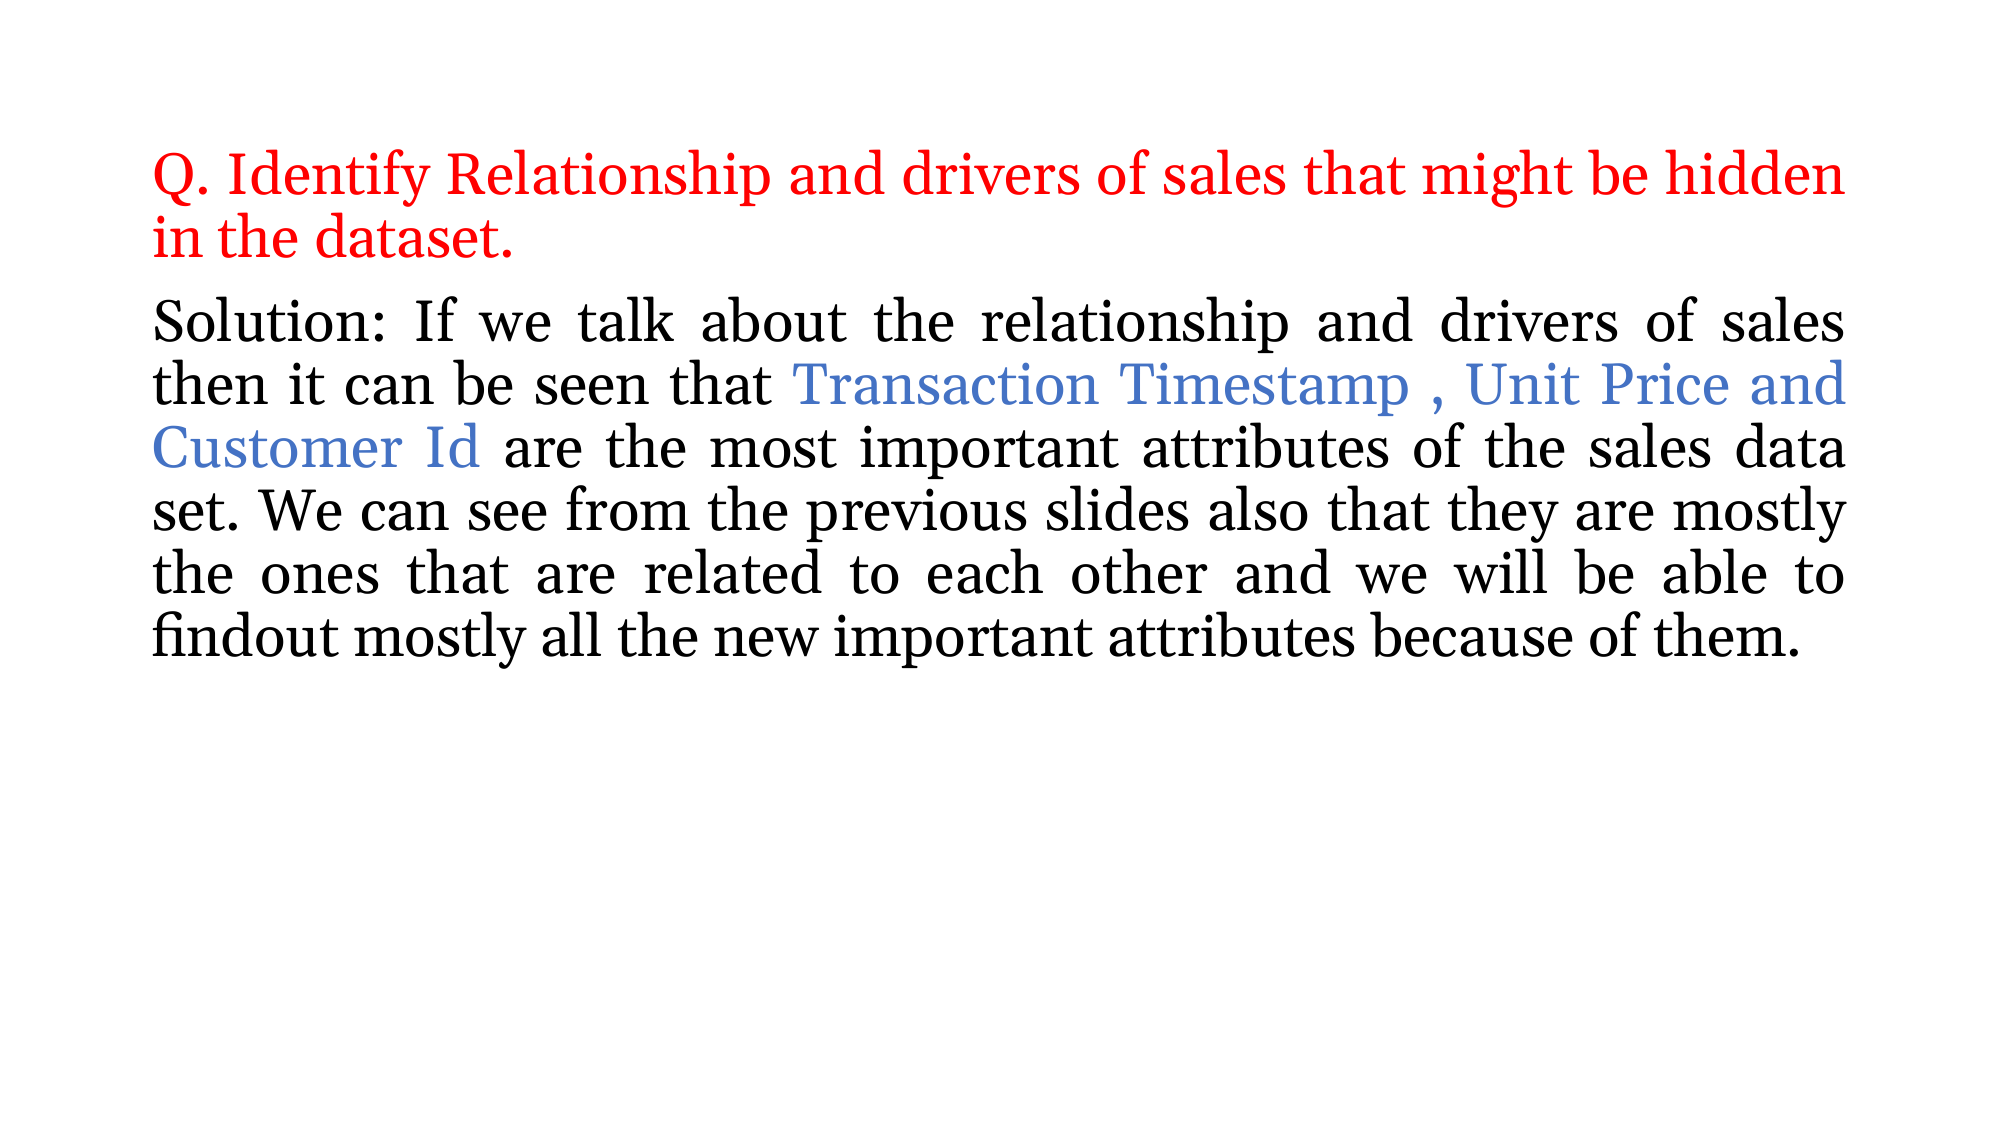

Q. Identify Relationship and drivers of sales that might be hidden in the dataset.
Solution: If we talk about the relationship and drivers of sales then it can be seen that Transaction Timestamp , Unit Price and Customer Id are the most important attributes of the sales data set. We can see from the previous slides also that they are mostly the ones that are related to each other and we will be able to findout mostly all the new important attributes because of them.